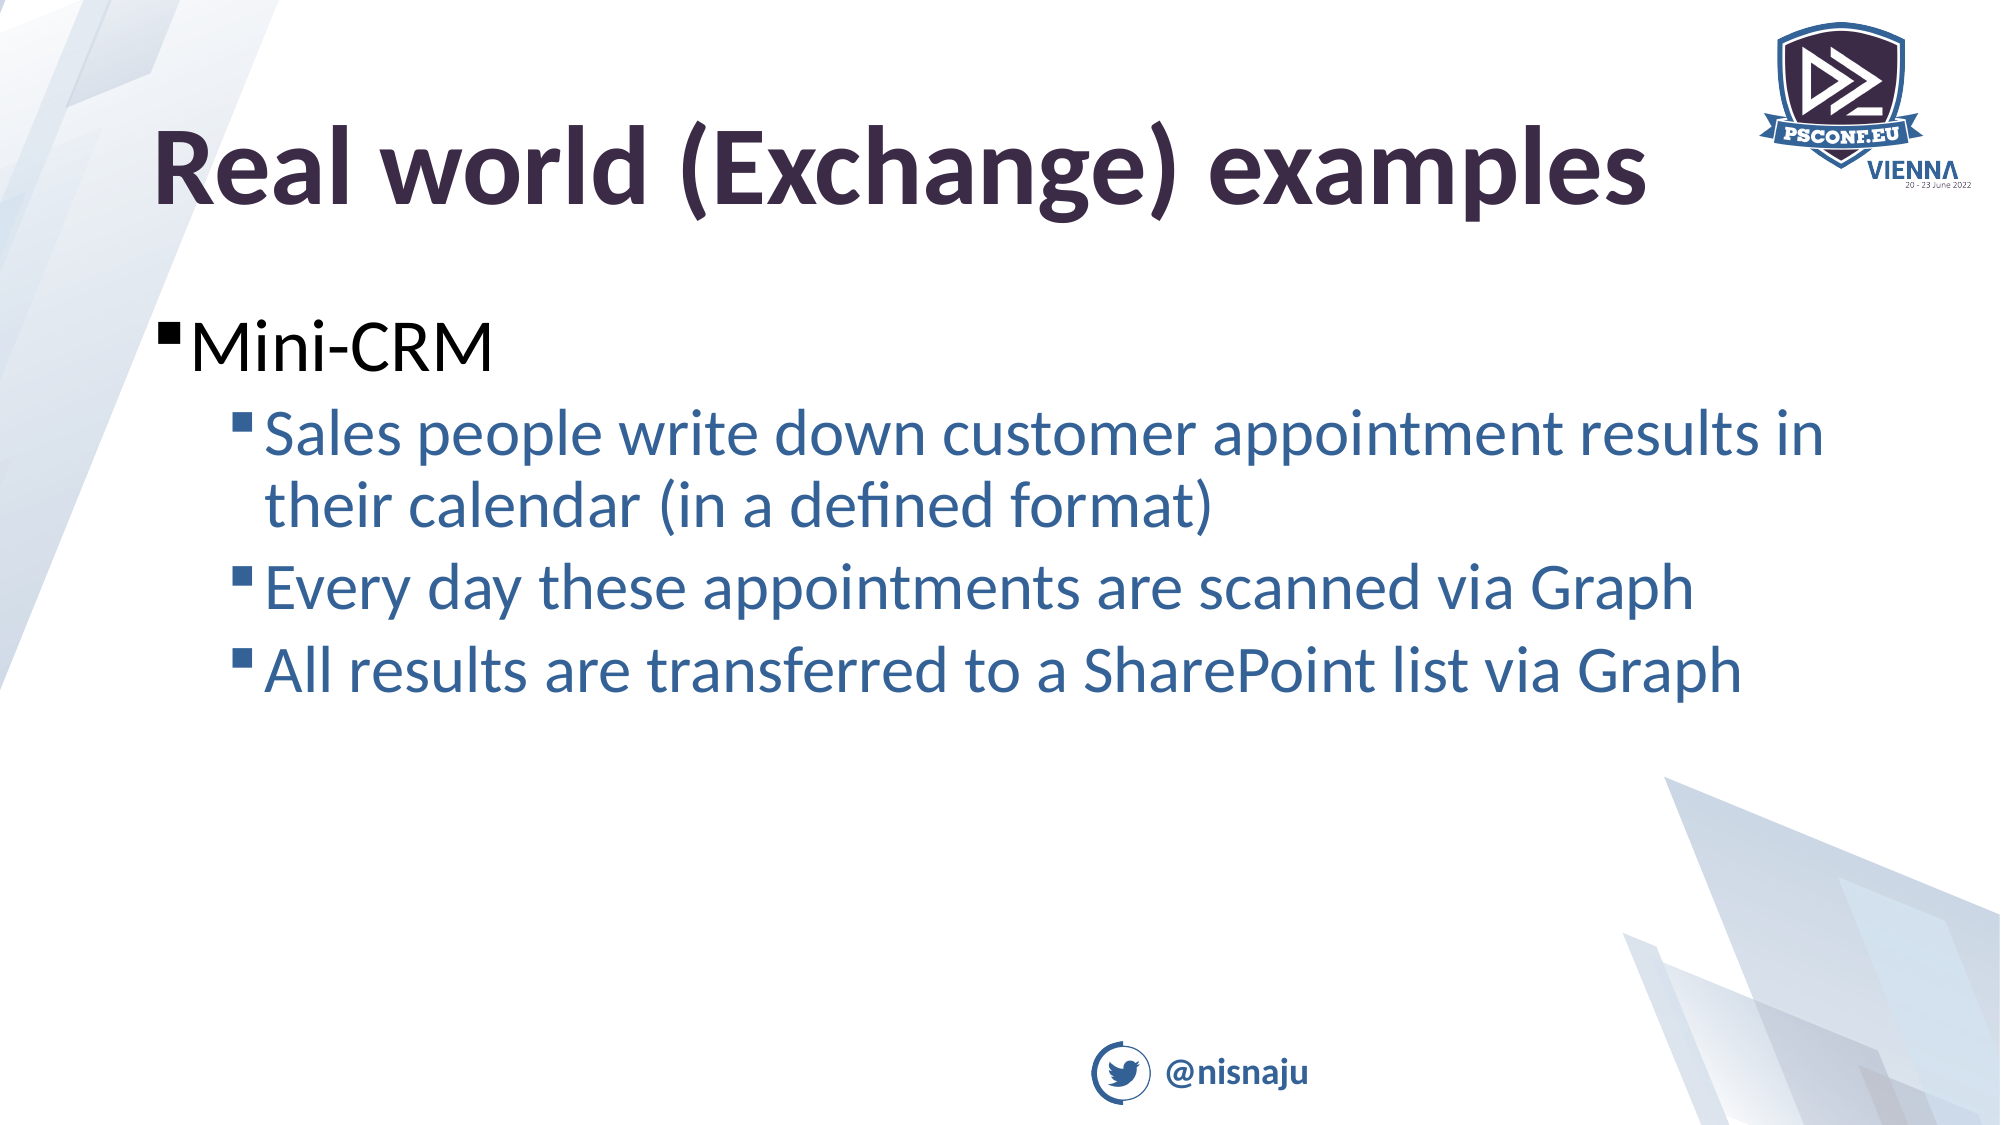

# Real world (Exchange) examples
Mini-CRM
Sales people write down customer appointment results in their calendar (in a defined format)
Every day these appointments are scanned via Graph
All results are transferred to a SharePoint list via Graph